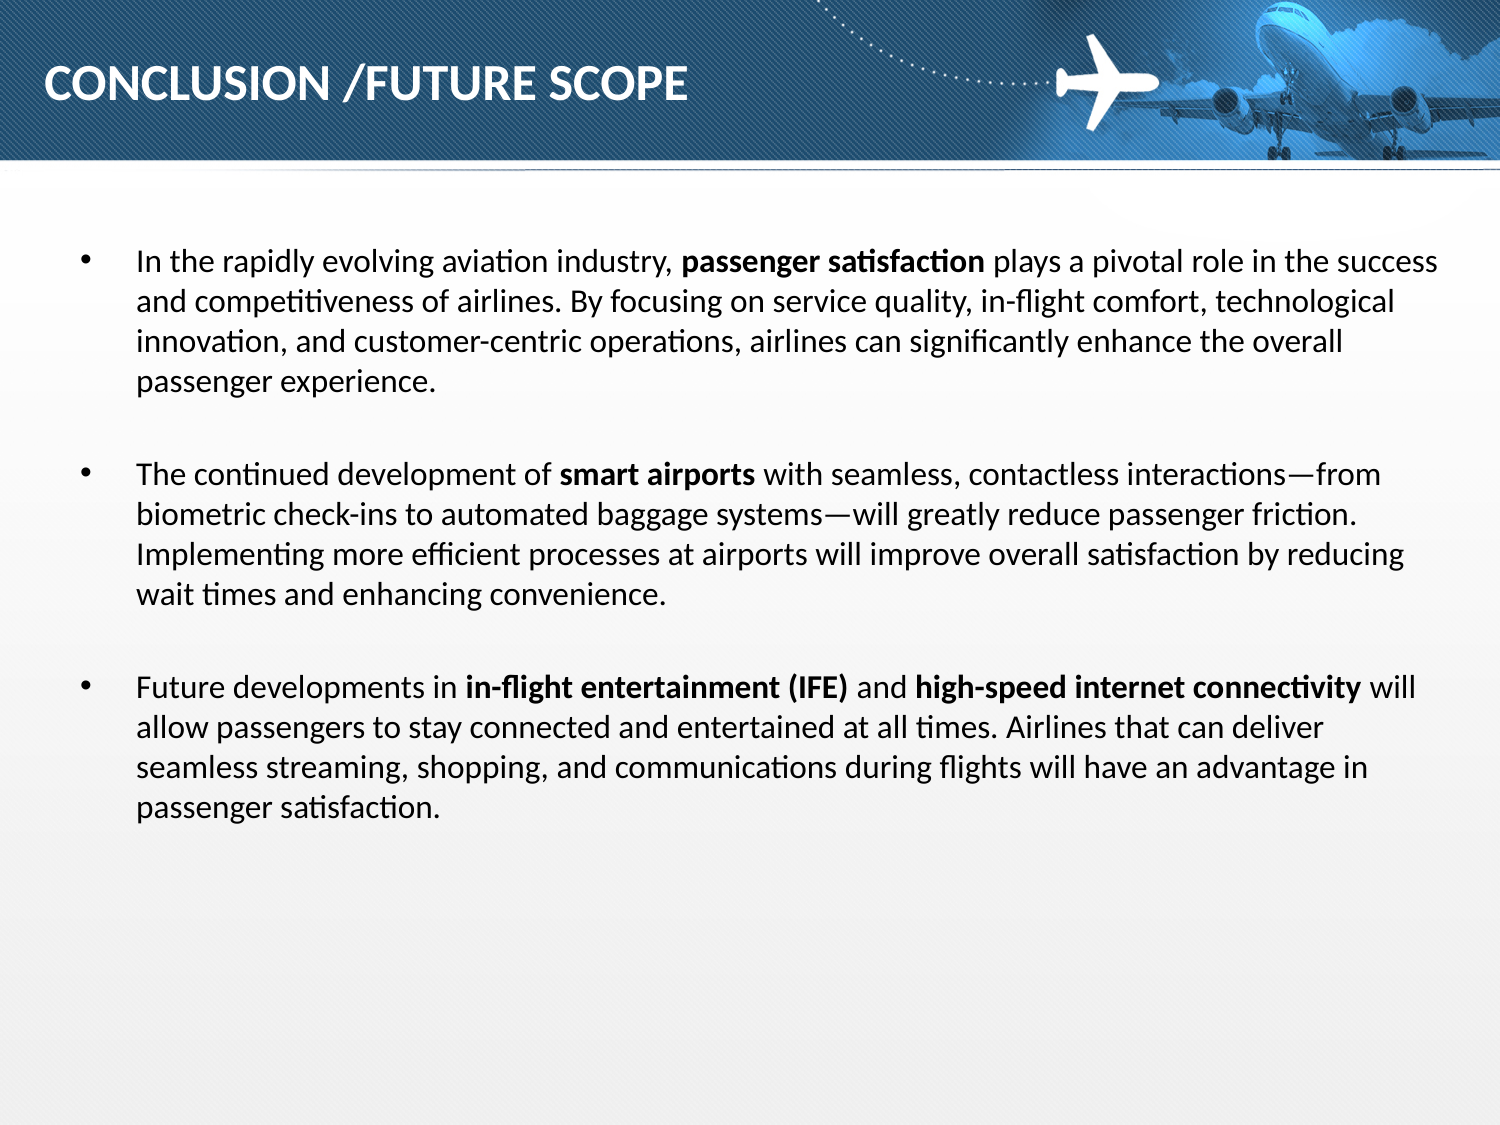

# CONCLUSION /FUTURE SCOPE
In the rapidly evolving aviation industry, passenger satisfaction plays a pivotal role in the success and competitiveness of airlines. By focusing on service quality, in-flight comfort, technological        innovation, and customer-centric operations, airlines can significantly enhance the overall              passenger experience.

The continued development of smart airports with seamless, contactless interactions—from        biometric check-ins to automated baggage systems—will greatly reduce passenger friction.            Implementing more efficient processes at airports will improve overall satisfaction by reducing   wait times and enhancing convenience.

Future developments in in-flight entertainment (IFE) and high-speed internet connectivity will   allow passengers to stay connected and entertained at all times. Airlines that can deliver                seamless streaming, shopping, and communications during flights will have an advantage in         passenger satisfaction.